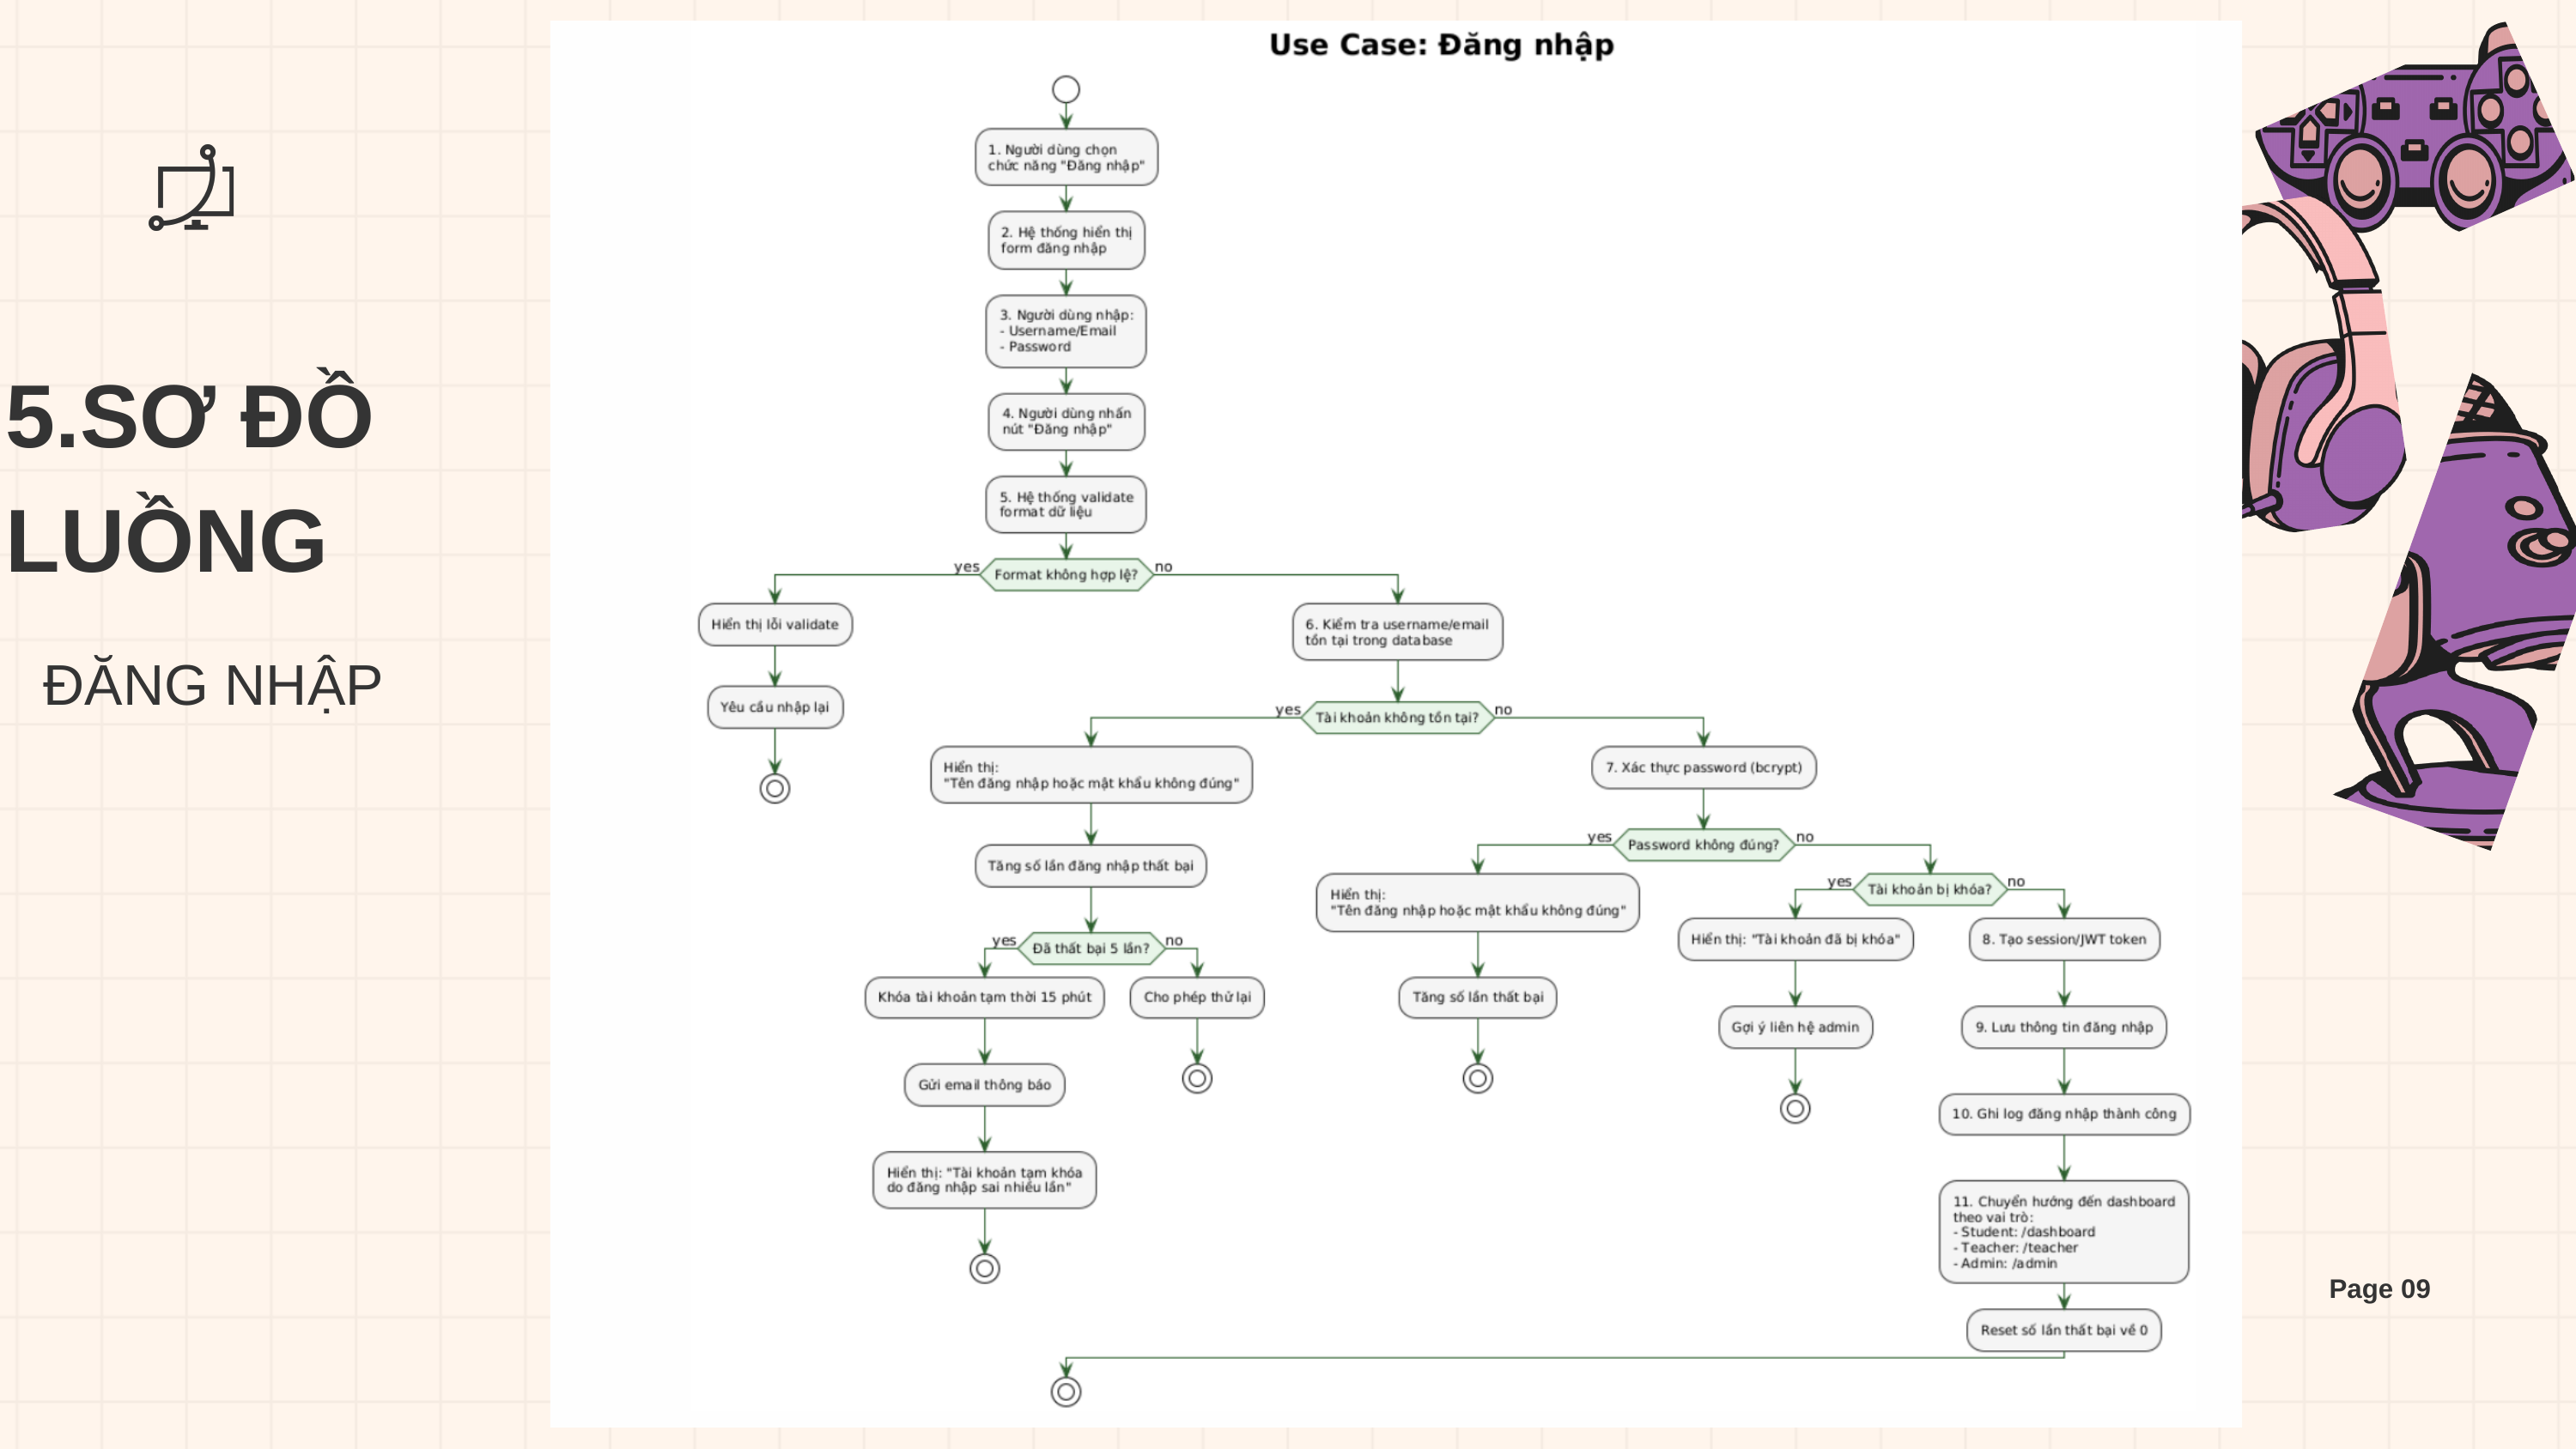

5.SƠ ĐỒ LUỒNG

ĐĂNG NHẬP
Page 09